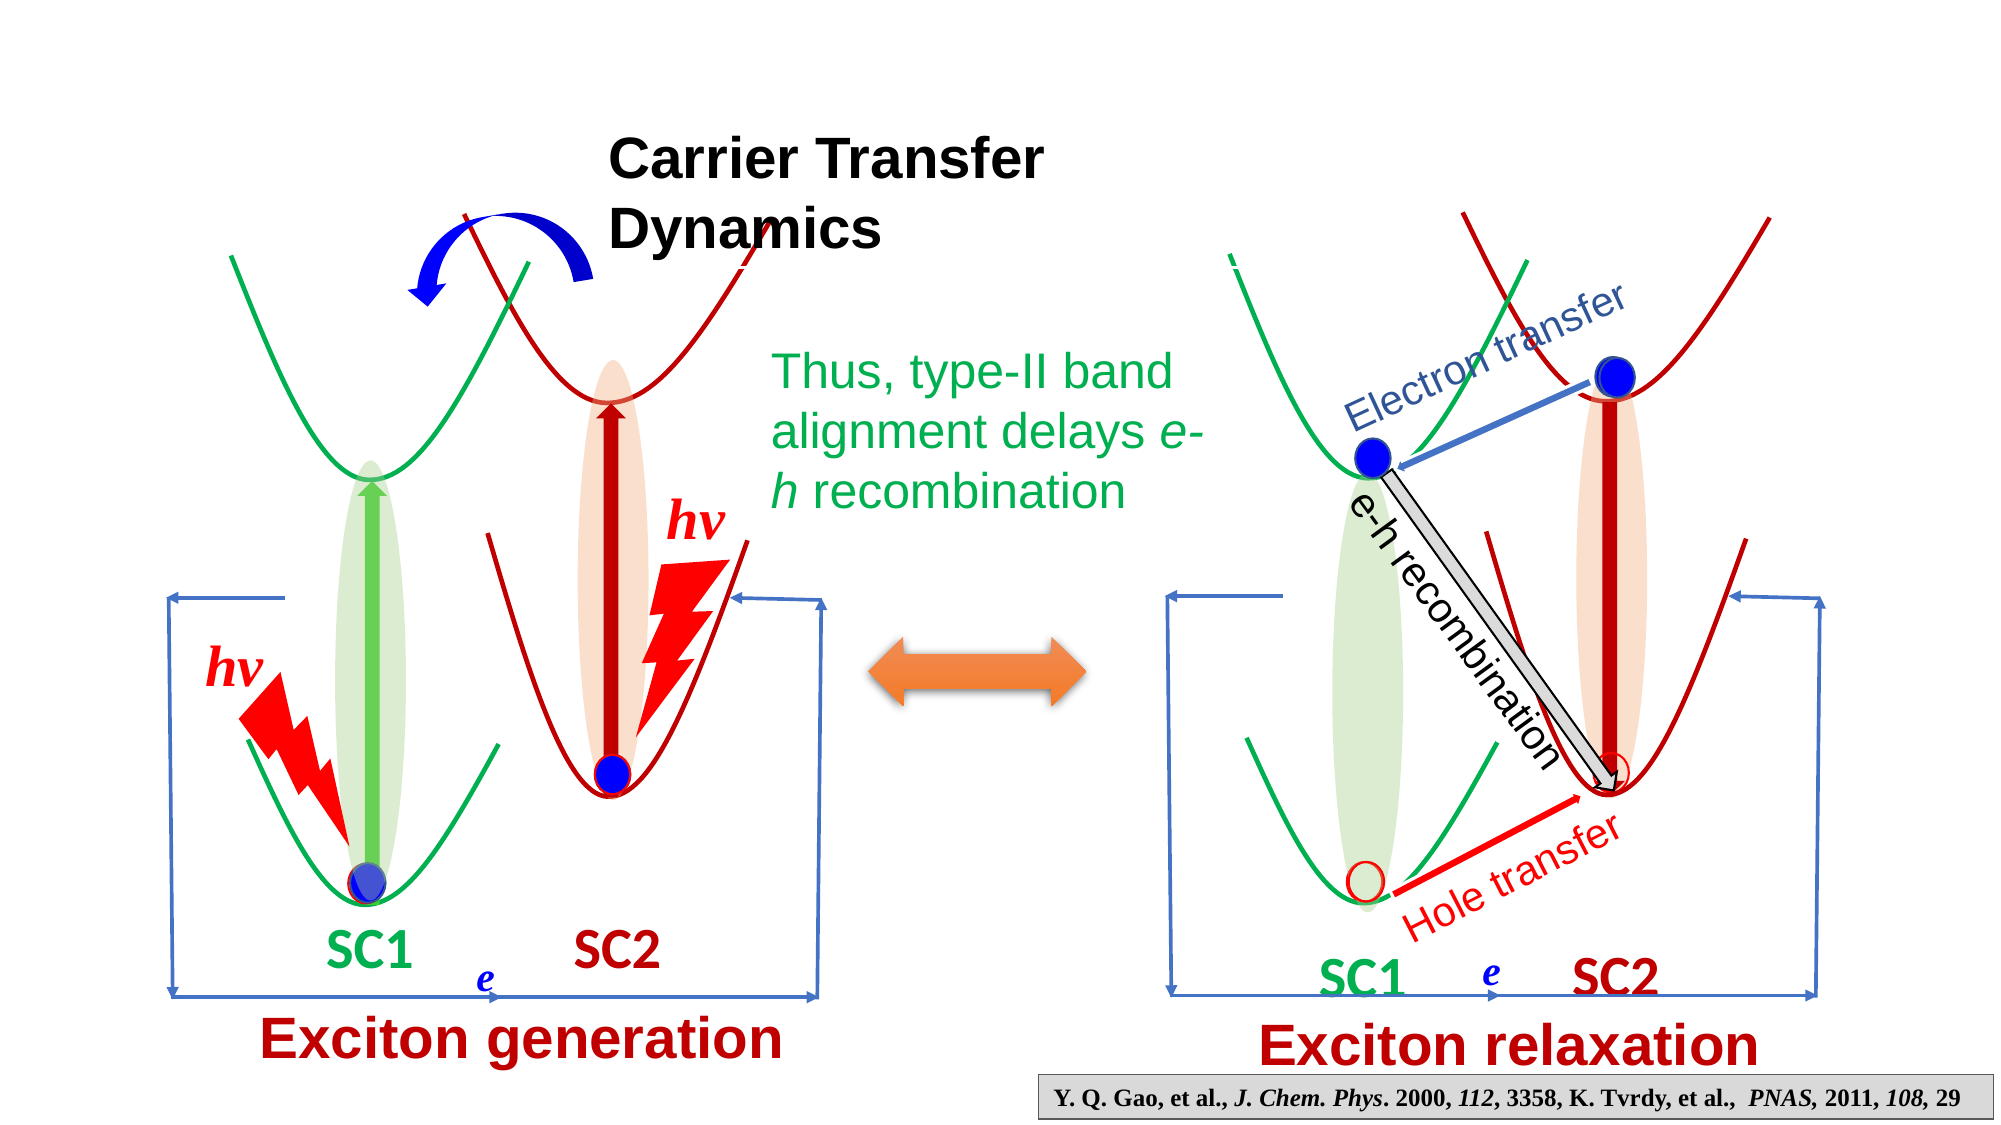

Carrier Transfer Dynamics

Electron transfer
Thus, type-II band alignment delays e-h recombination

hν

e-h recombination
hν

Hole transfer

SC1
SC2
SC2
SC1
e
e
Exciton generation
Exciton relaxation
Y. Q. Gao, et al., J. Chem. Phys. 2000, 112, 3358, K. Tvrdy, et al.,  PNAS, 2011, 108, 29